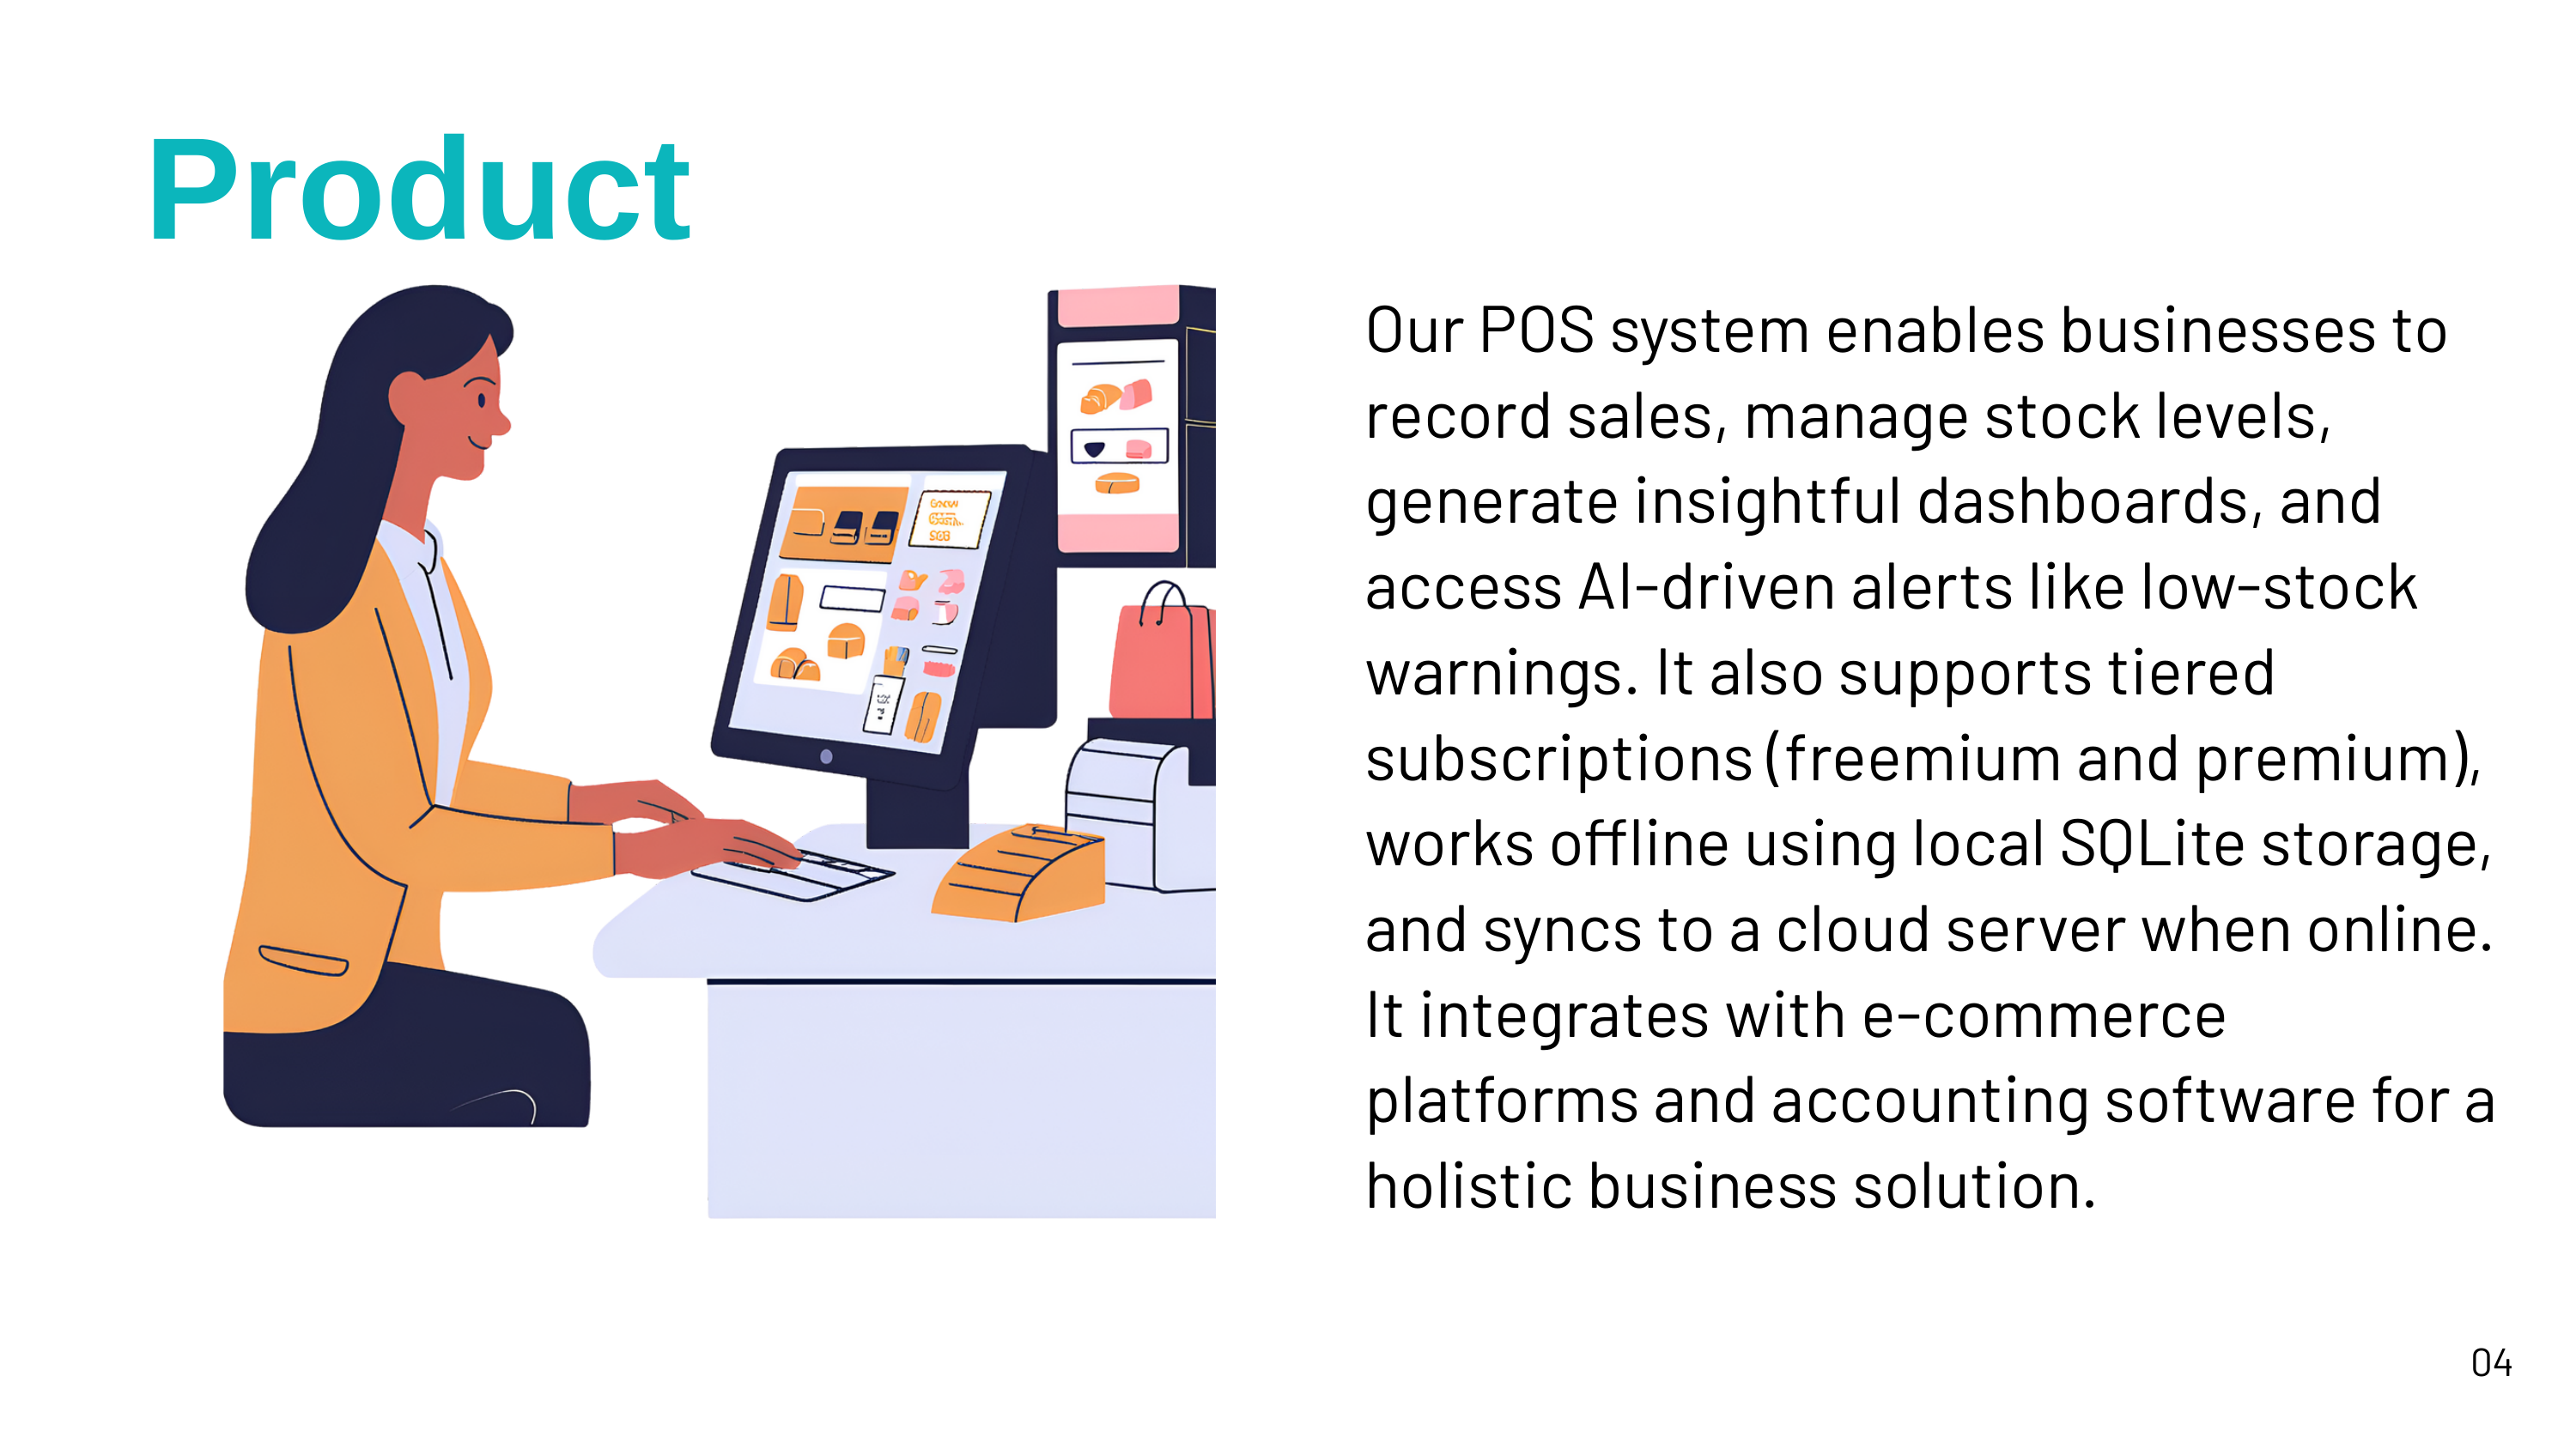

Product

Our POS system enables businesses to record sales, manage stock levels, generate insightful dashboards, and access AI-driven alerts like low-stock warnings. It also supports tiered subscriptions (freemium and premium), works offline using local SQLite storage, and syncs to a cloud server when online. It integrates with e-commerce platforms and accounting software for a holistic business solution.

04